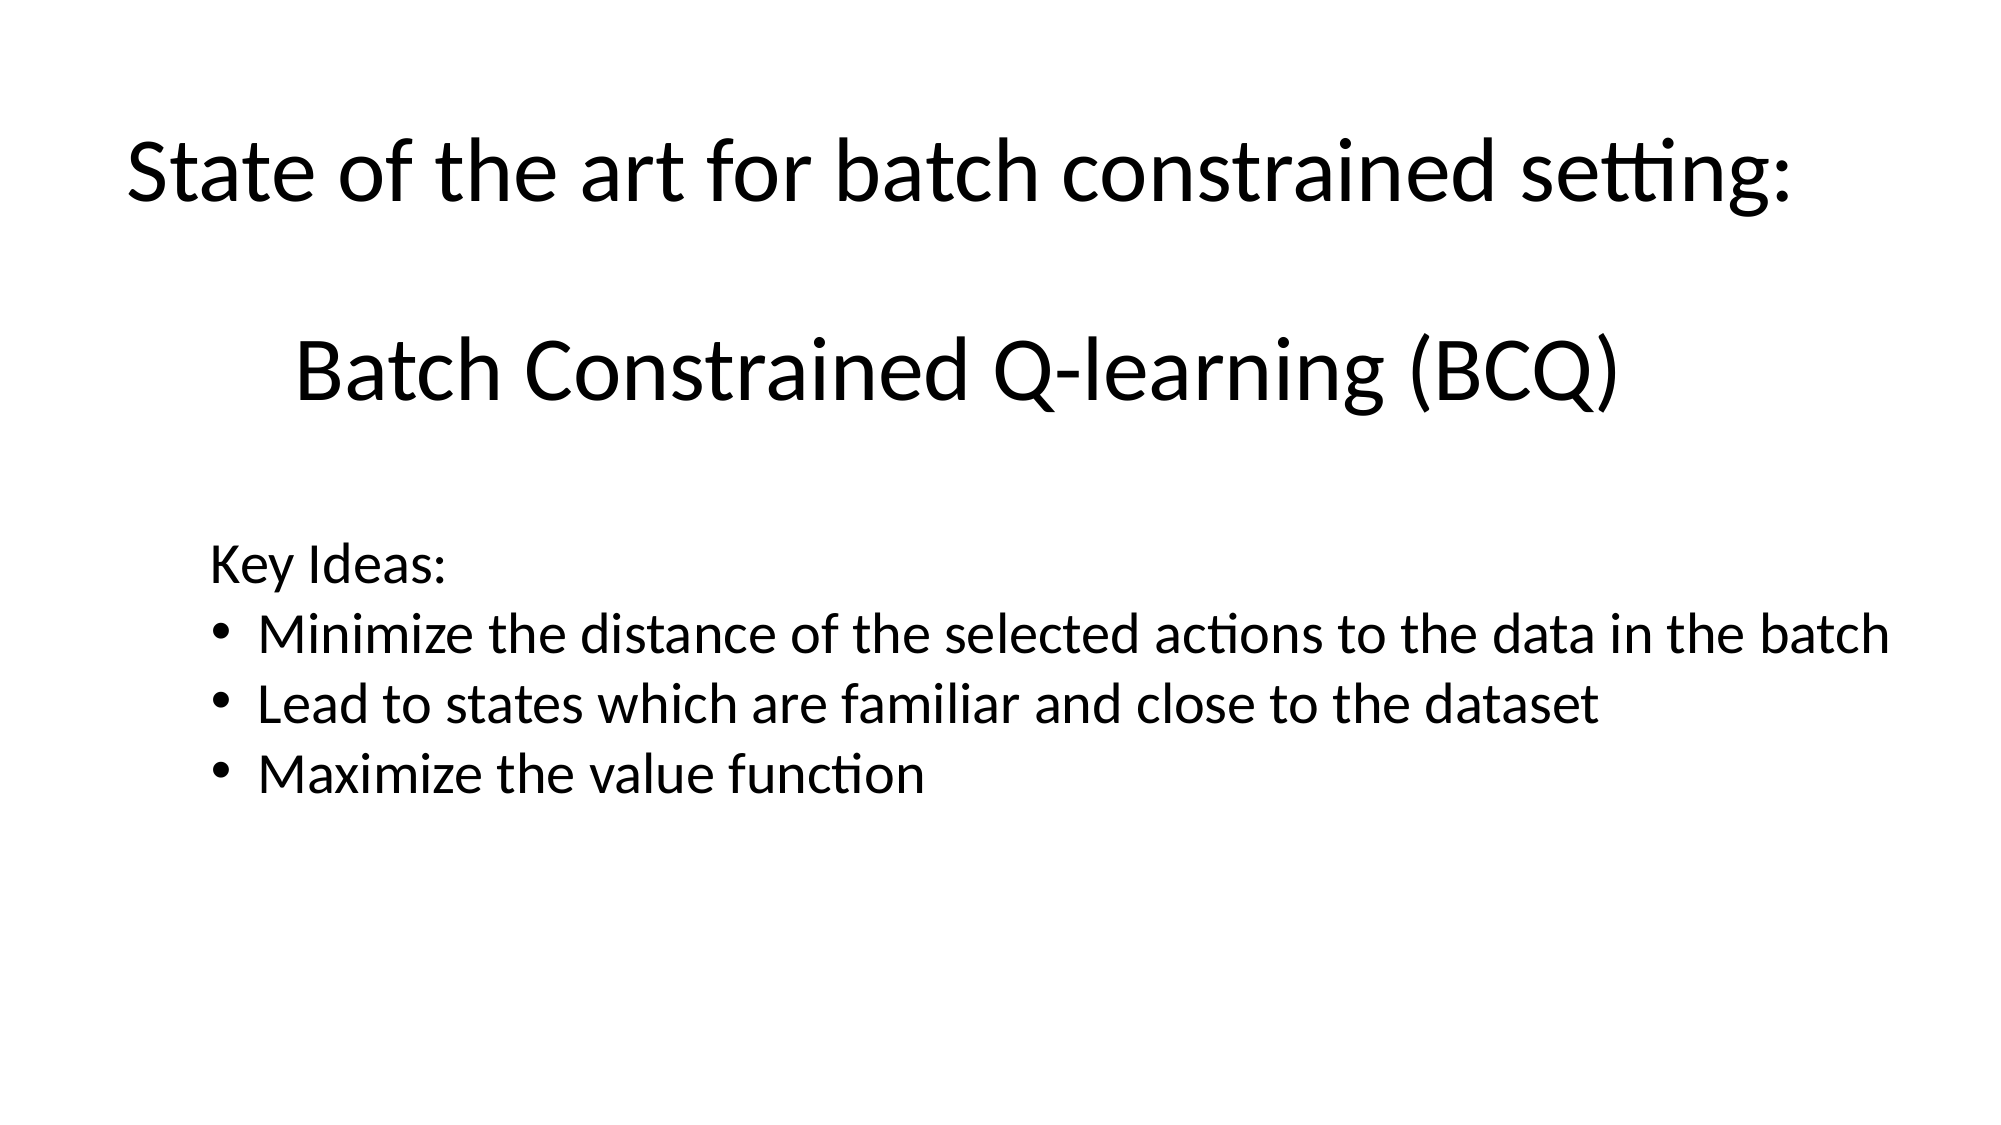

# State of the art for batch constrained setting:
Batch Constrained Q-learning (BCQ)
Key Ideas:
Minimize the distance of the selected actions to the data in the batch
Lead to states which are familiar and close to the dataset
Maximize the value function